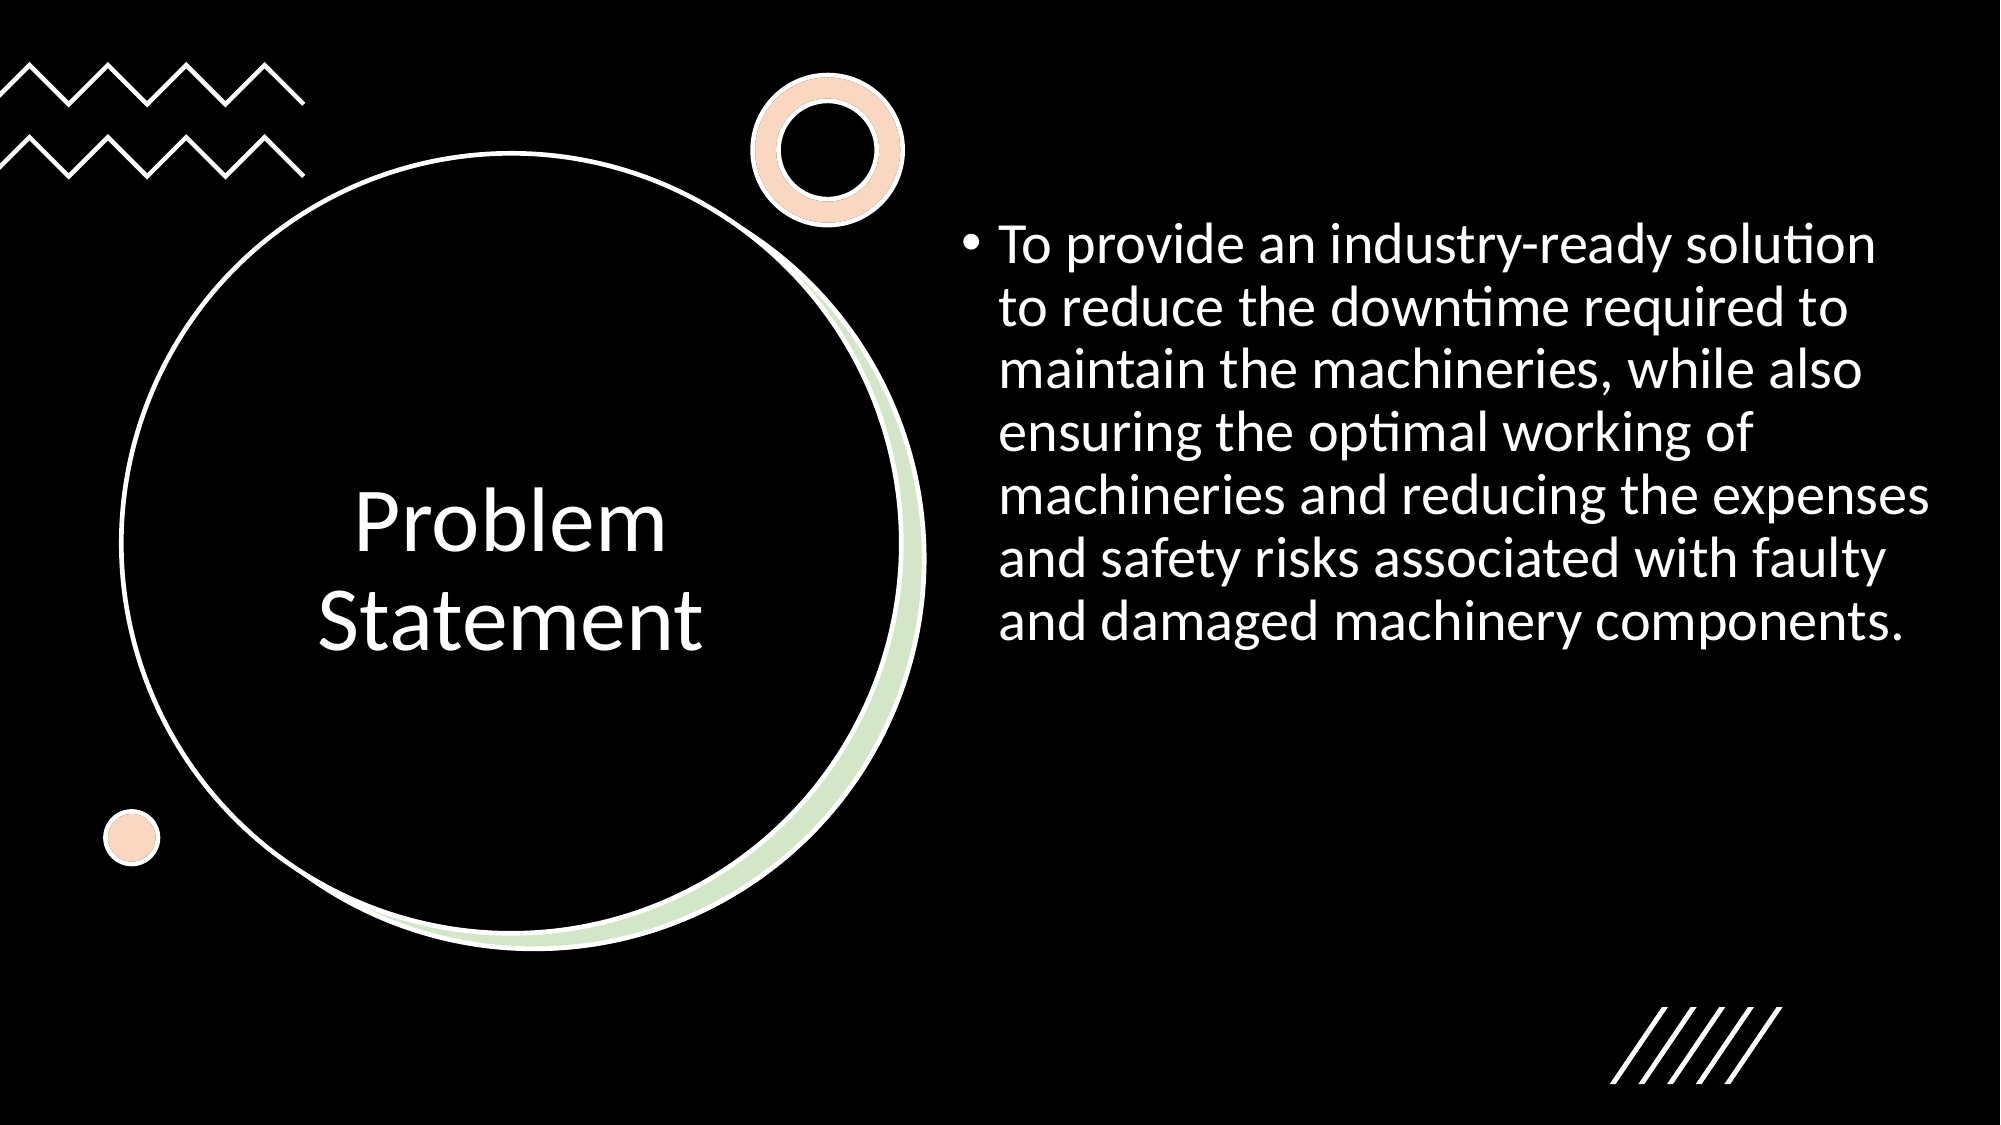

To provide an industry-ready solution to reduce the downtime required to maintain the machineries, while also ensuring the optimal working of machineries and reducing the expenses and safety risks associated with faulty and damaged machinery components.
# Problem Statement